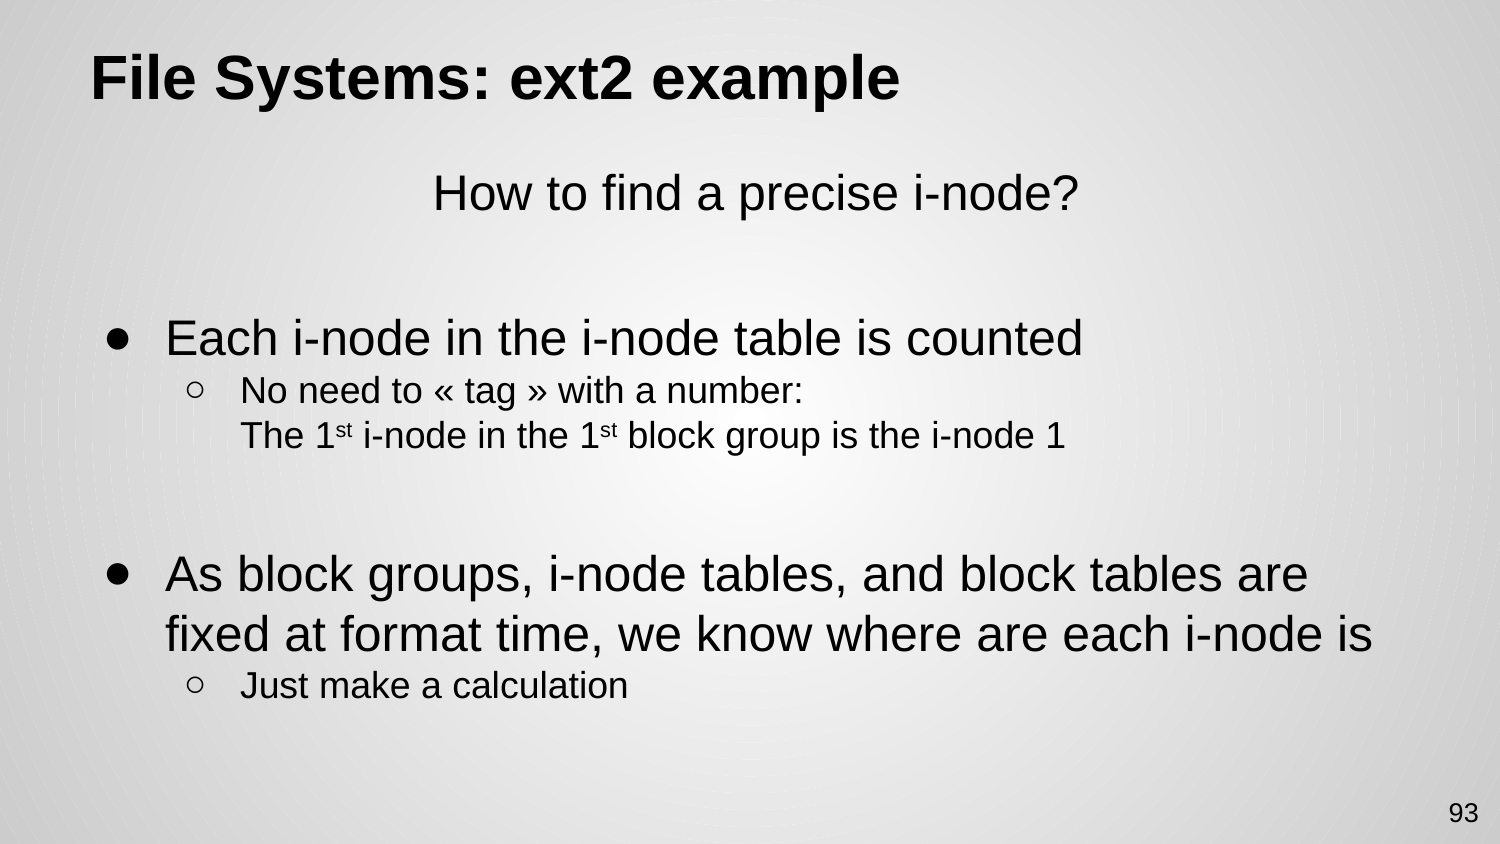

# File Systems: ext2 example
How to find a precise i-node?

Each i-node in the i-node table is counted
No need to « tag » with a number:
The 1st i-node in the 1st block group is the i-node 1

As block groups, i-node tables, and block tables are fixed at format time, we know where are each i-node is
Just make a calculation
93